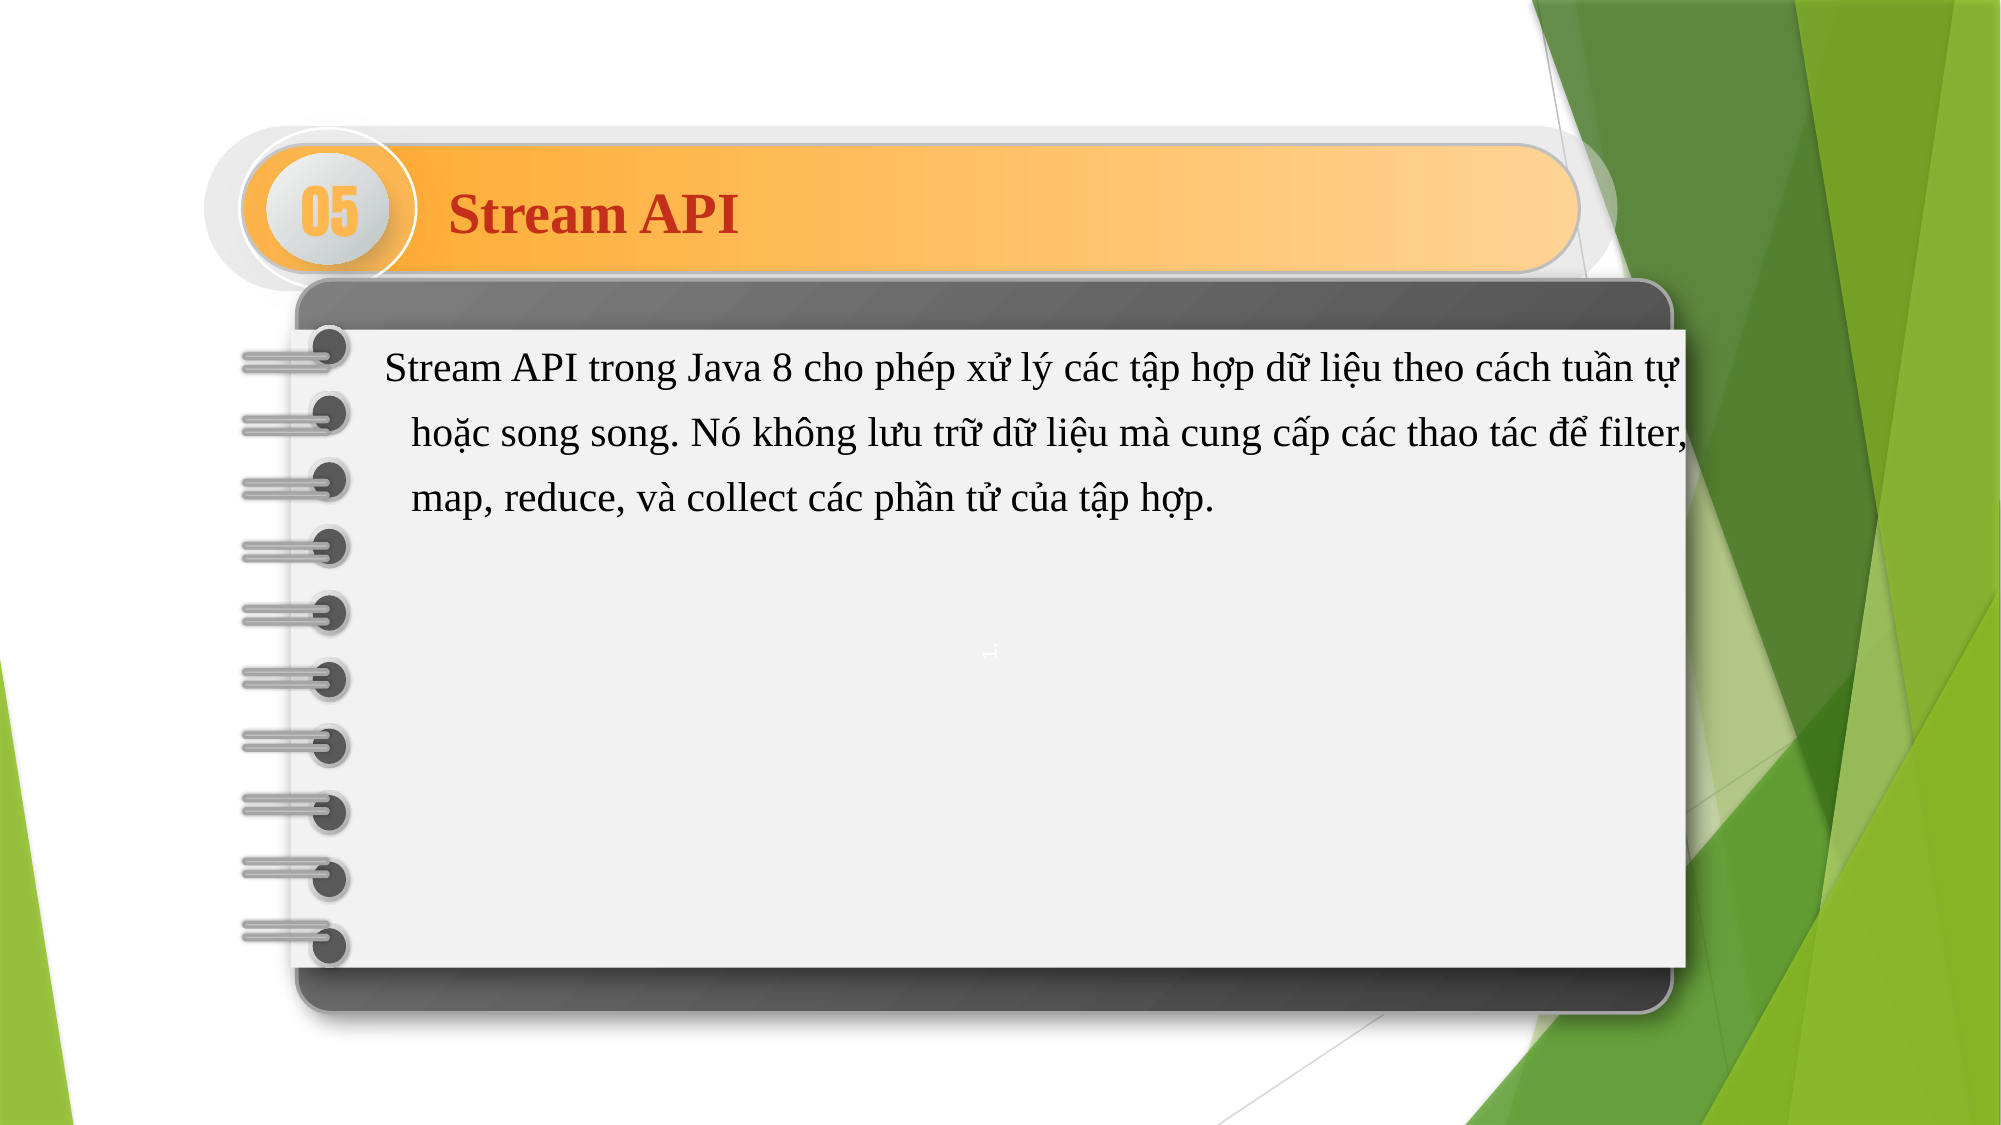

05
 Stream API

1.

Stream API trong Java 8 cho phép xử lý các tập hợp dữ liệu theo cách tuần tự hoặc song song. Nó không lưu trữ dữ liệu mà cung cấp các thao tác để filter, map, reduce, và collect các phần tử của tập hợp.